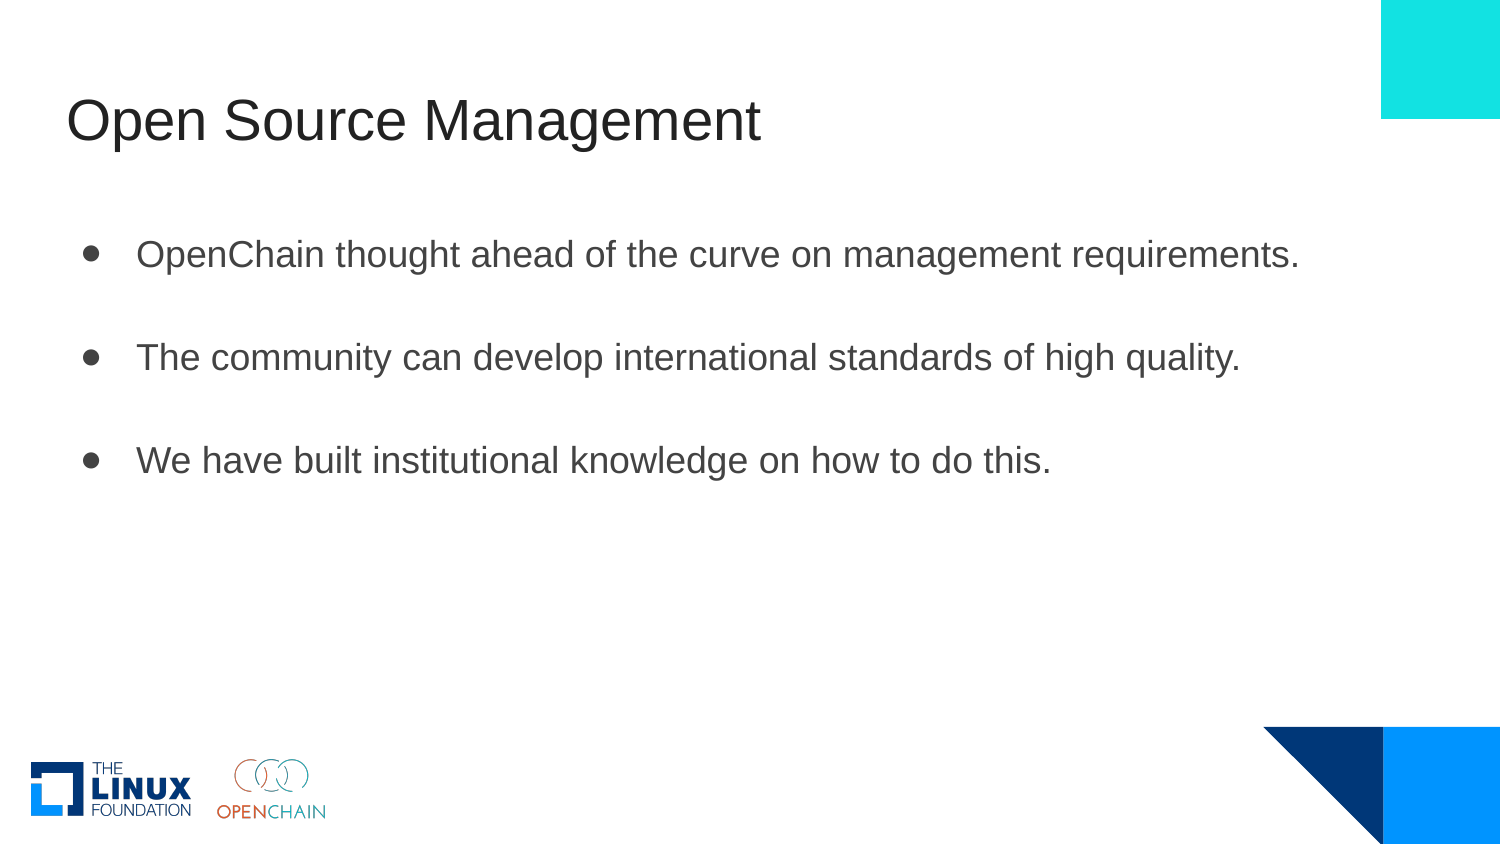

# Open Source Management
OpenChain thought ahead of the curve on management requirements.

The community can develop international standards of high quality.

We have built institutional knowledge on how to do this.